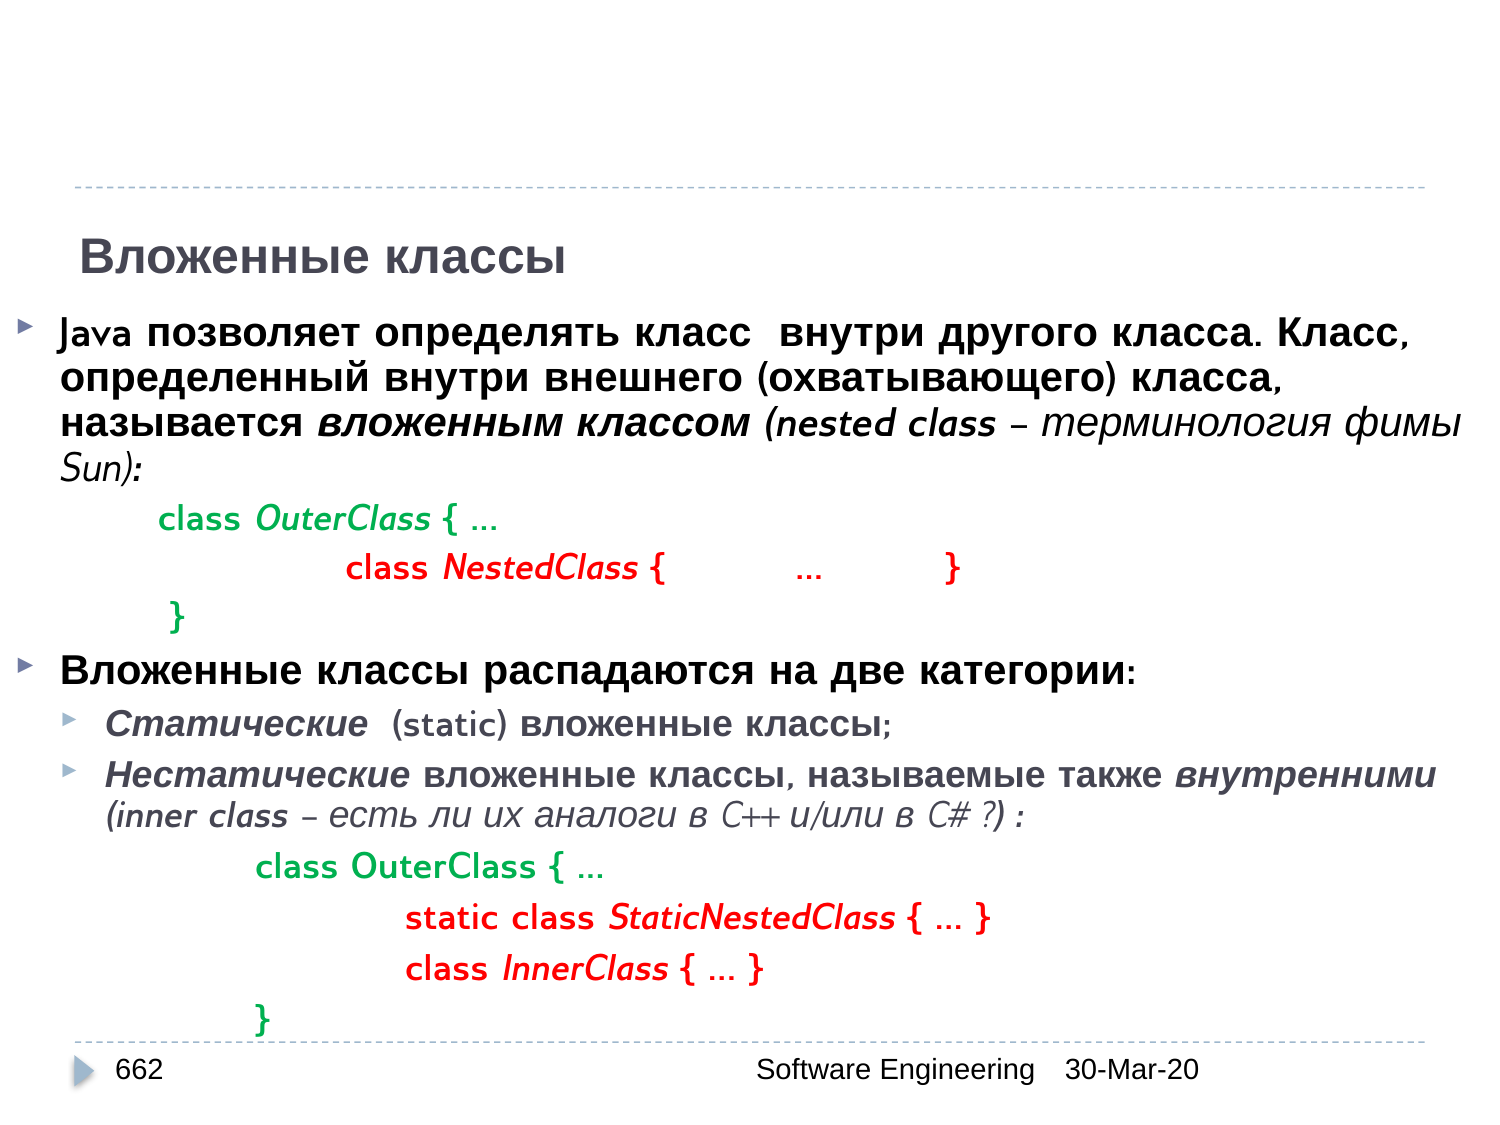

# Вложенные классы
Java позволяет определять класс  внутри другого класса. Класс, определенный внутри внешнего (охватывающего) класса, называется вложенным классом (nested class – терминология фимы Sun):
class OuterClass { ...
		class NestedClass {	…	}
 }
Вложенные классы распадаются на две категории:
Статические  (static) вложенные классы;
Нестатические вложенные классы, называемые также внутренними (inner class – есть ли их аналоги в C++ и/или в C# ?) :
		class OuterClass { ...
			static class StaticNestedClass { ... }
			class InnerClass { ... }
		}
662
Software Engineering
30-Mar-20